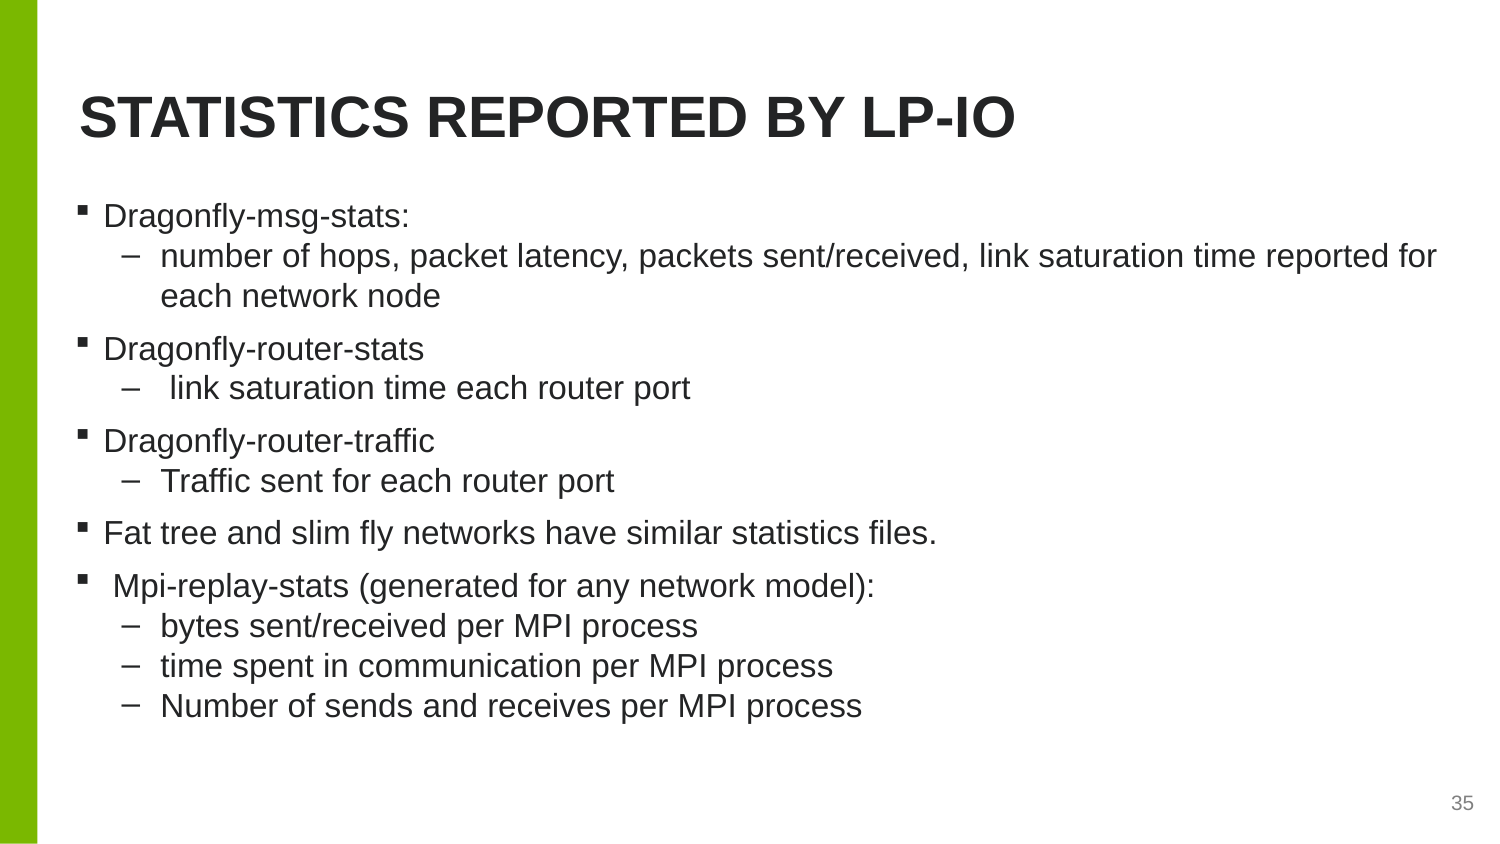

# Statistics reported by lp-io
Dragonfly-msg-stats:
number of hops, packet latency, packets sent/received, link saturation time reported for each network node
Dragonfly-router-stats
 link saturation time each router port
Dragonfly-router-traffic
Traffic sent for each router port
Fat tree and slim fly networks have similar statistics files.
 Mpi-replay-stats (generated for any network model):
bytes sent/received per MPI process
time spent in communication per MPI process
Number of sends and receives per MPI process

35